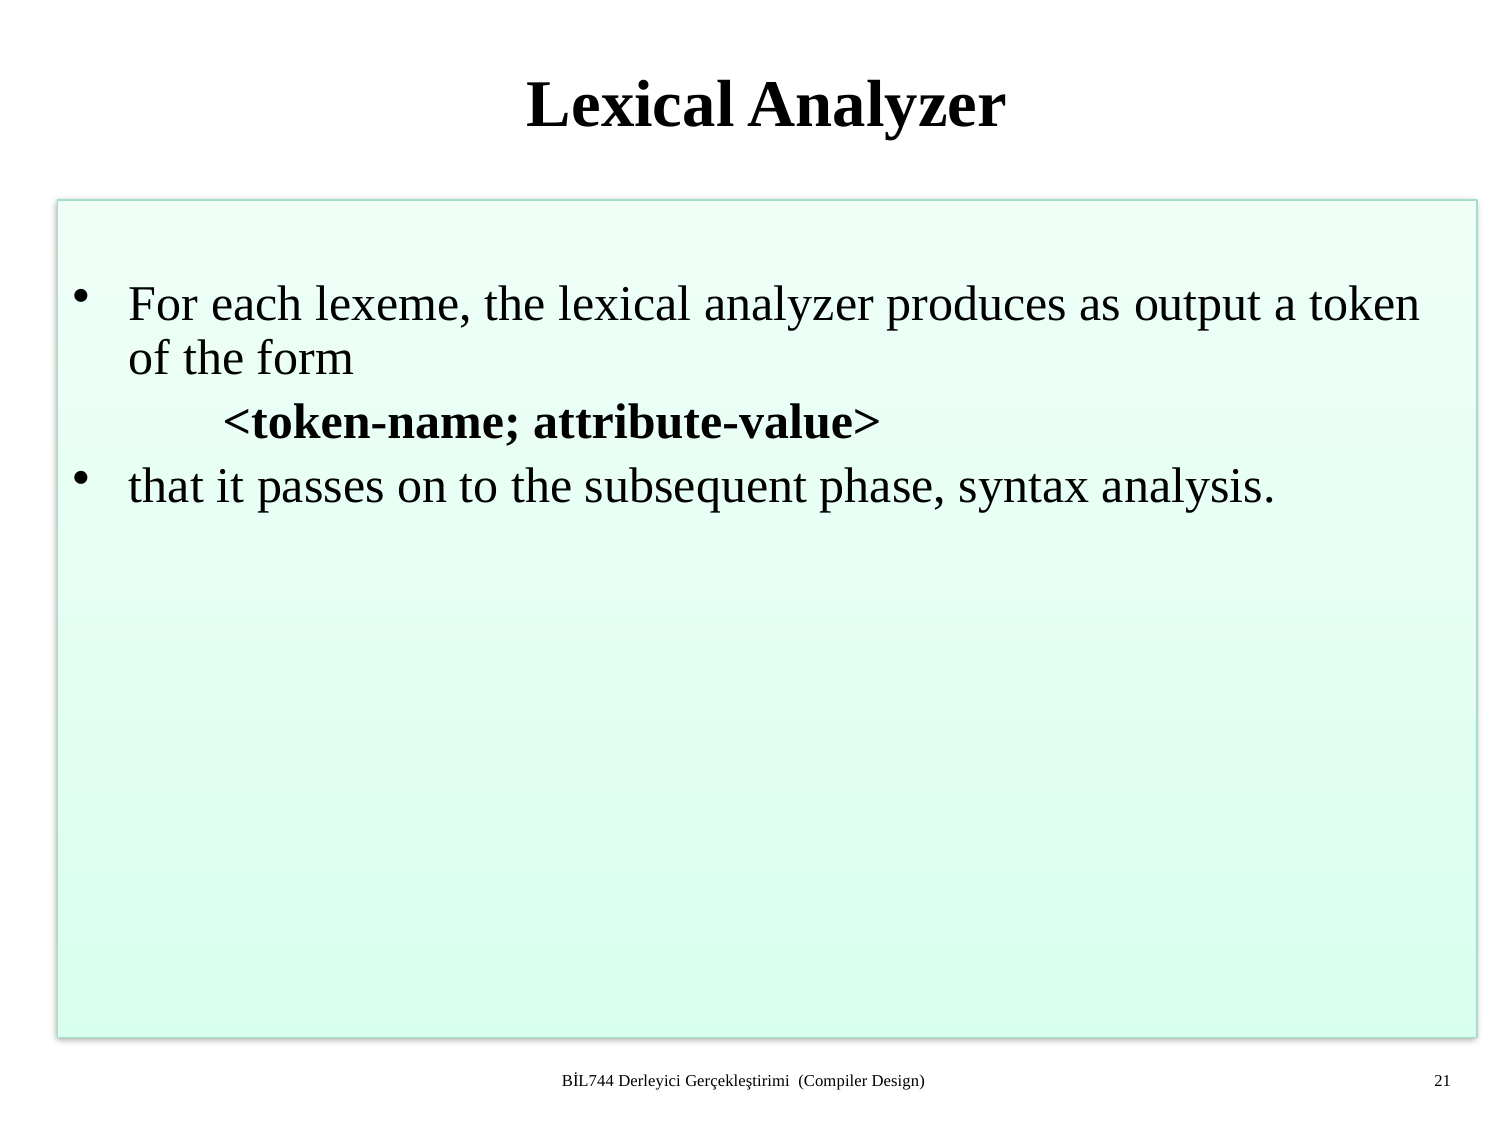

# Lexical Analyzer

For each lexeme, the lexical analyzer produces as output a token of the form
	<token-name; attribute-value>
that it passes on to the subsequent phase, syntax analysis.

BİL744 Derleyici Gerçekleştirimi  (Compiler Design)
21